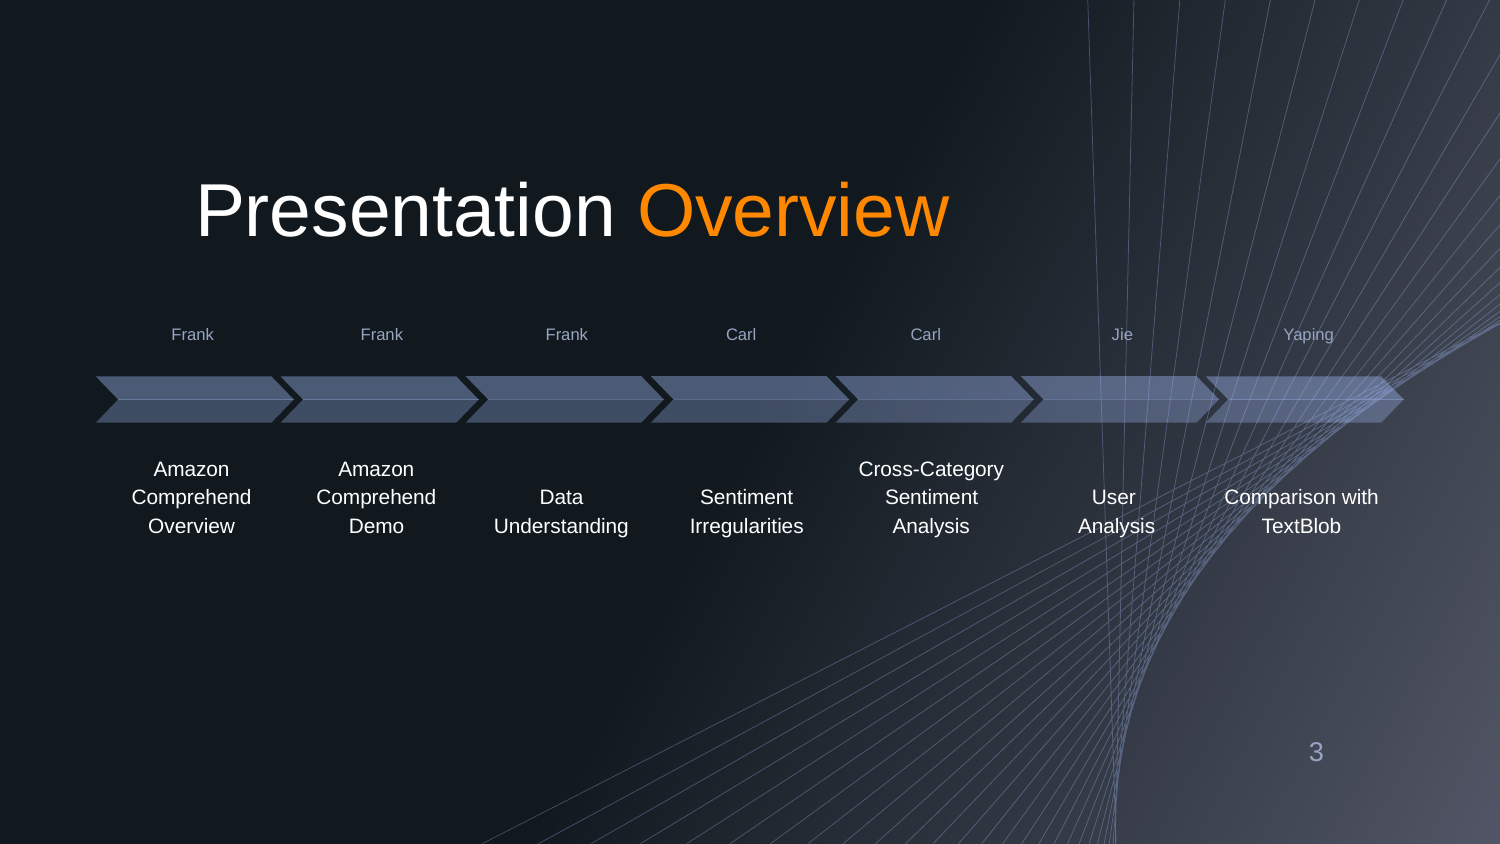

# Presentation Overview
Jie

User
Analysis
Carl

Sentiment Irregularities
Carl

Cross-Category Sentiment Analysis
Frank

Data Understanding
Yaping

Comparison with TextBlob
Frank

Amazon Comprehend Overview
Frank

Amazon Comprehend Demo
3